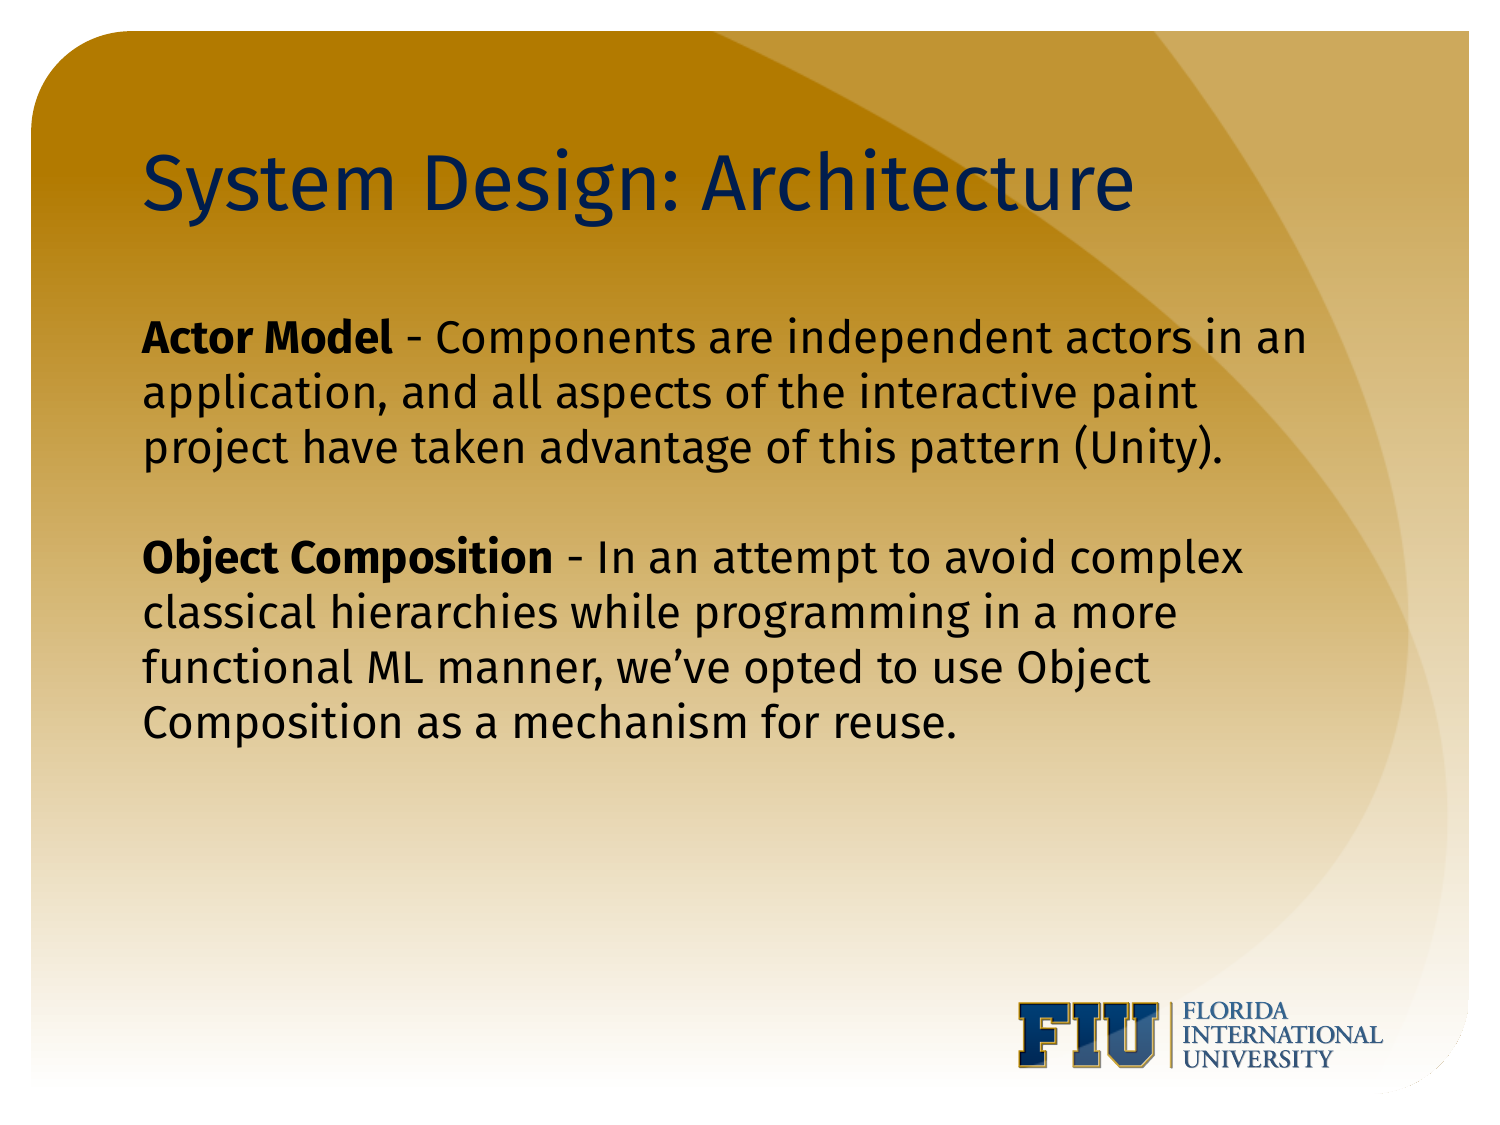

# System Design: Architecture
Actor Model - Components are independent actors in an application, and all aspects of the interactive paint project have taken advantage of this pattern (Unity).

Object Composition - In an attempt to avoid complex classical hierarchies while programming in a more functional ML manner, we’ve opted to use Object Composition as a mechanism for reuse.